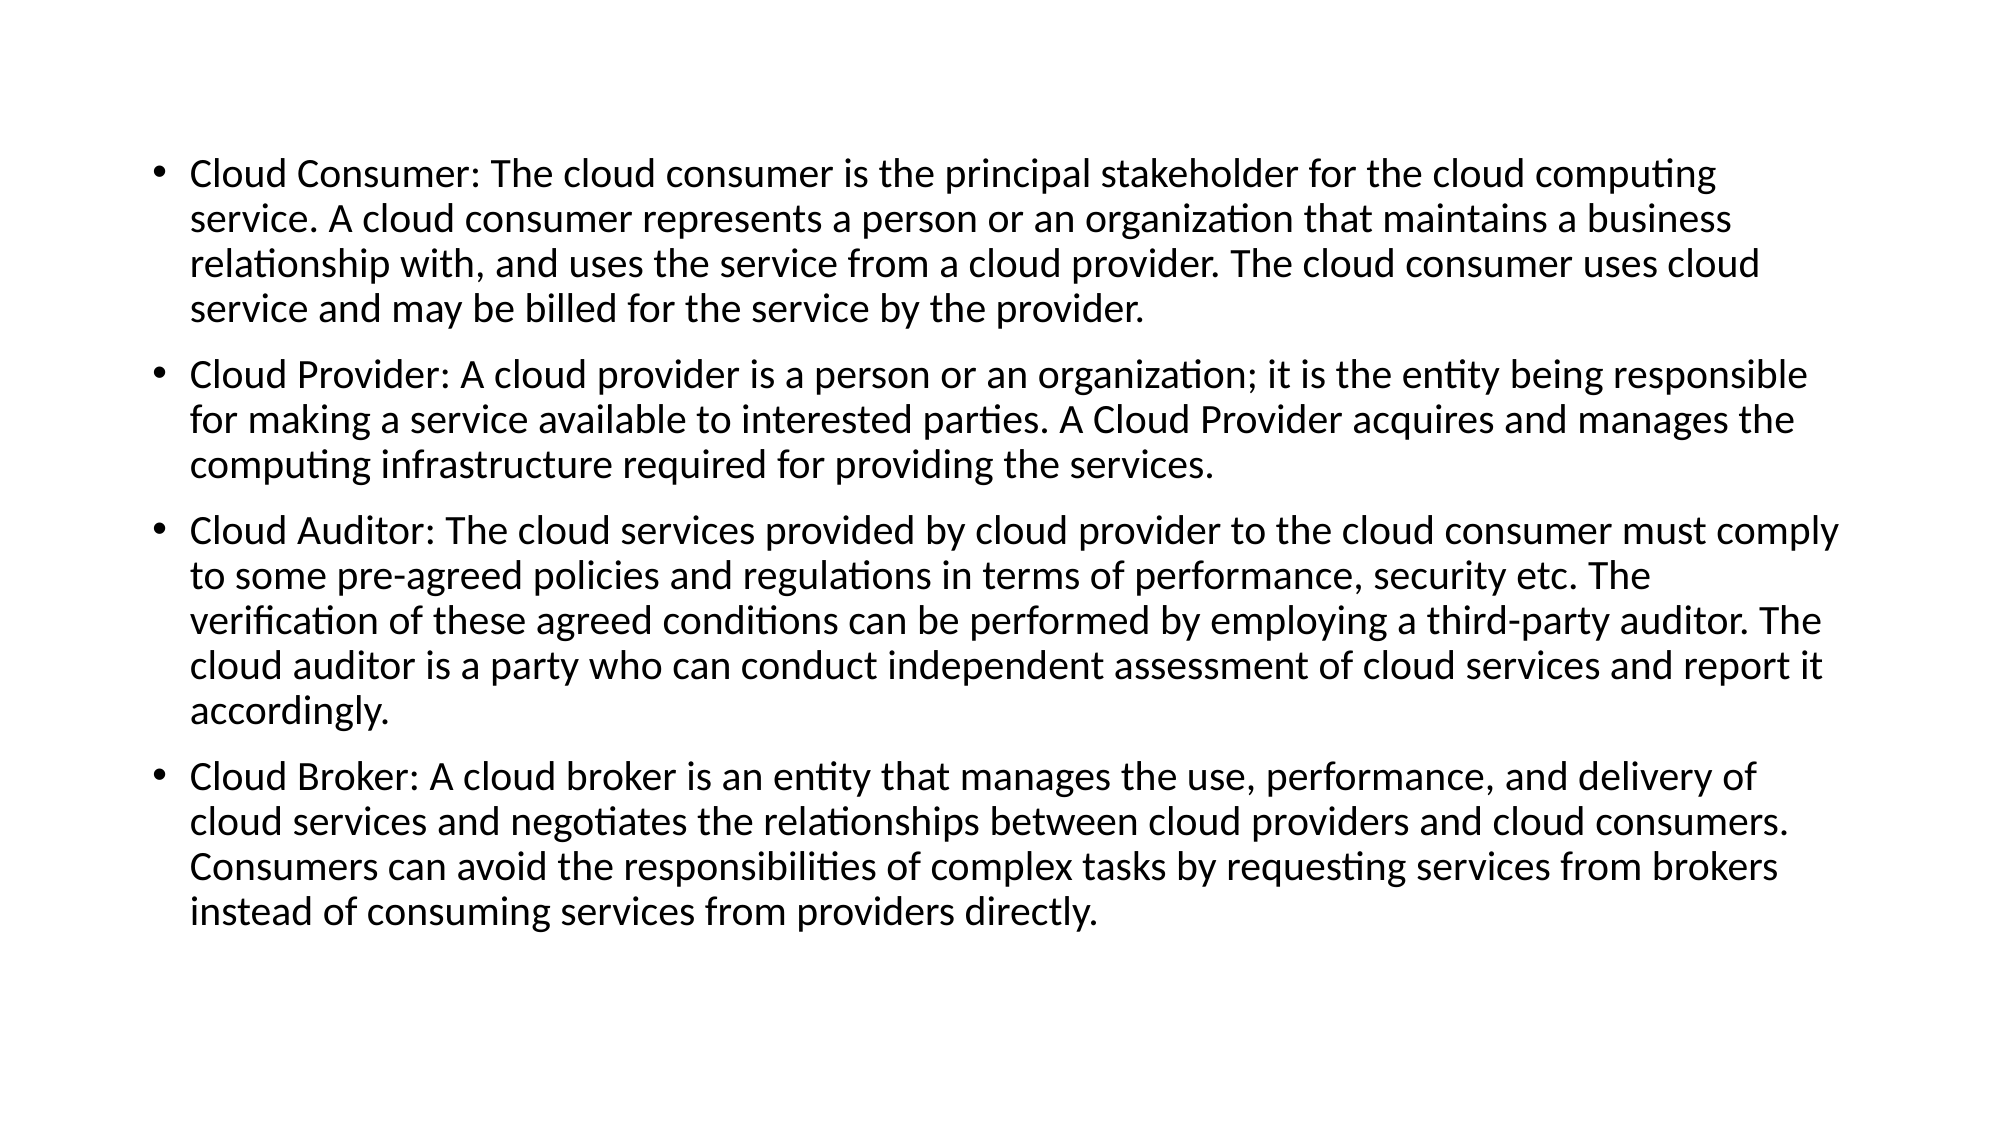

Cloud Consumer: The cloud consumer is the principal stakeholder for the cloud computing service. A cloud consumer represents a person or an organization that maintains a business relationship with, and uses the service from a cloud provider. The cloud consumer uses cloud service and may be billed for the service by the provider.
Cloud Provider: A cloud provider is a person or an organization; it is the entity being responsible for making a service available to interested parties. A Cloud Provider acquires and manages the computing infrastructure required for providing the services.
Cloud Auditor: The cloud services provided by cloud provider to the cloud consumer must comply to some pre-agreed policies and regulations in terms of performance, security etc. The verification of these agreed conditions can be performed by employing a third-party auditor. The cloud auditor is a party who can conduct independent assessment of cloud services and report it accordingly.
Cloud Broker: A cloud broker is an entity that manages the use, performance, and delivery of cloud services and negotiates the relationships between cloud providers and cloud consumers. Consumers can avoid the responsibilities of complex tasks by requesting services from brokers instead of consuming services from providers directly.